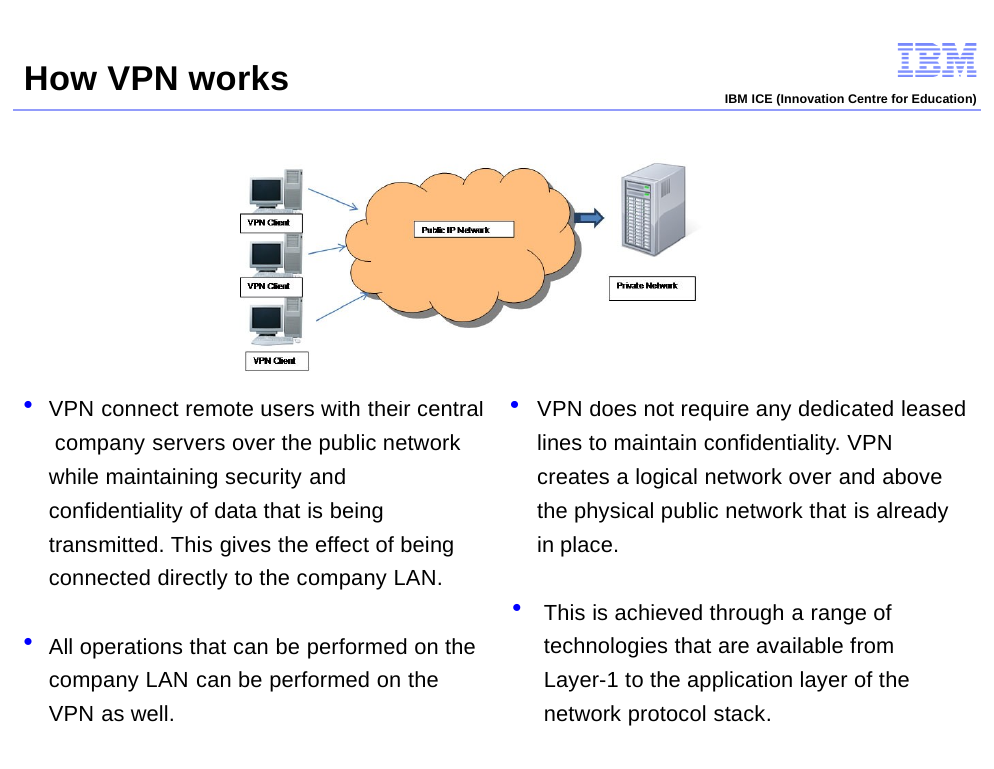

# How VPN works
IBM ICE (Innovation Centre for Education)

VPN connect remote users with their central  company servers over the public network  while maintaining security and  confidentiality of data that is being  transmitted. This gives the effect of being  connected directly to the company LAN.
VPN does not require any dedicated leased  lines to maintain confidentiality. VPN  creates a logical network over and above  the physical public network that is already  in place.
This is achieved through a range of  technologies that are available from  Layer-1 to the application layer of the  network protocol stack.
All operations that can be performed on the  company LAN can be performed on the  VPN as well.